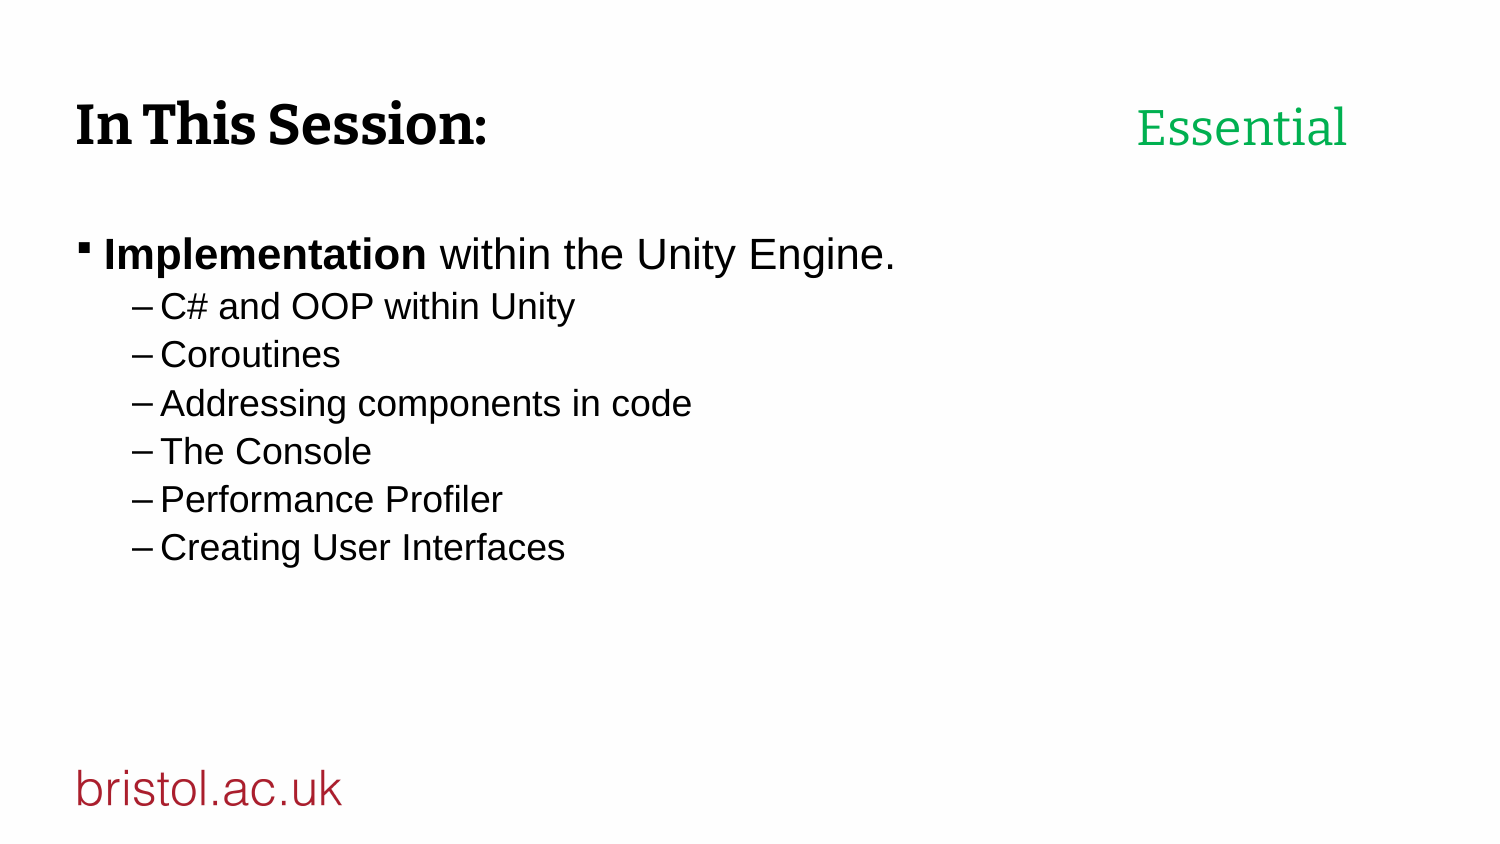

# In This Session:
Essential
Implementation within the Unity Engine.
C# and OOP within Unity
Coroutines
Addressing components in code
The Console
Performance Profiler
Creating User Interfaces